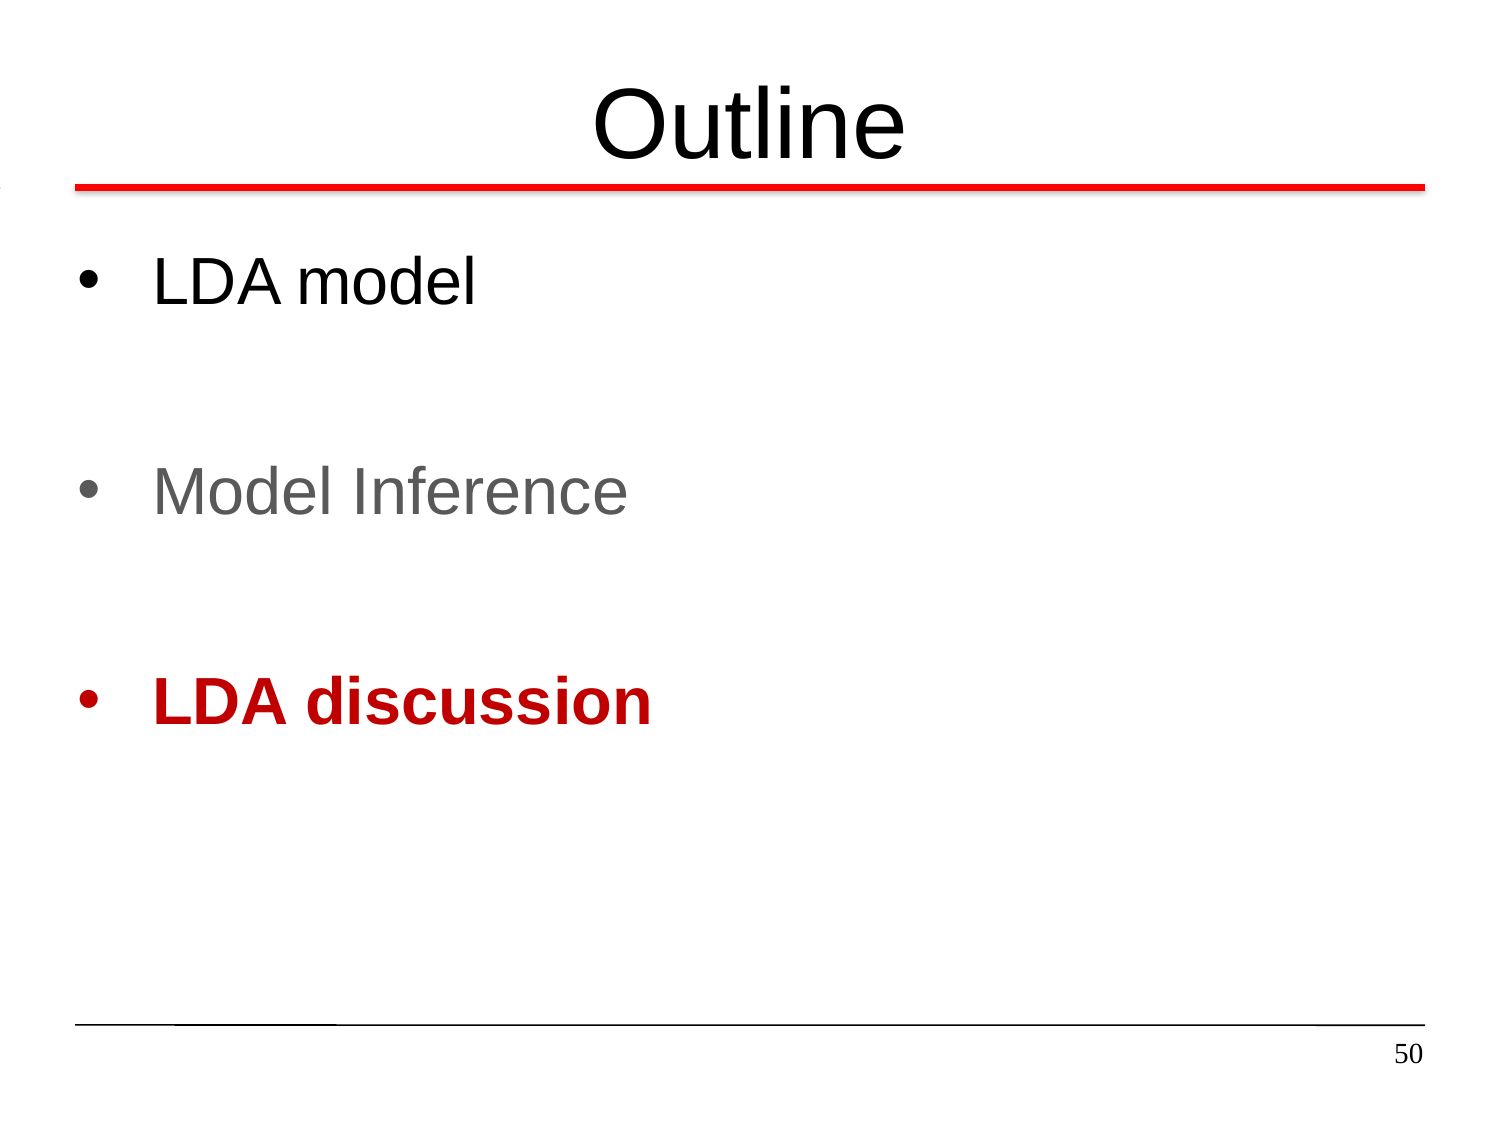

# Outline
LDA model

Model Inference

LDA discussion

50